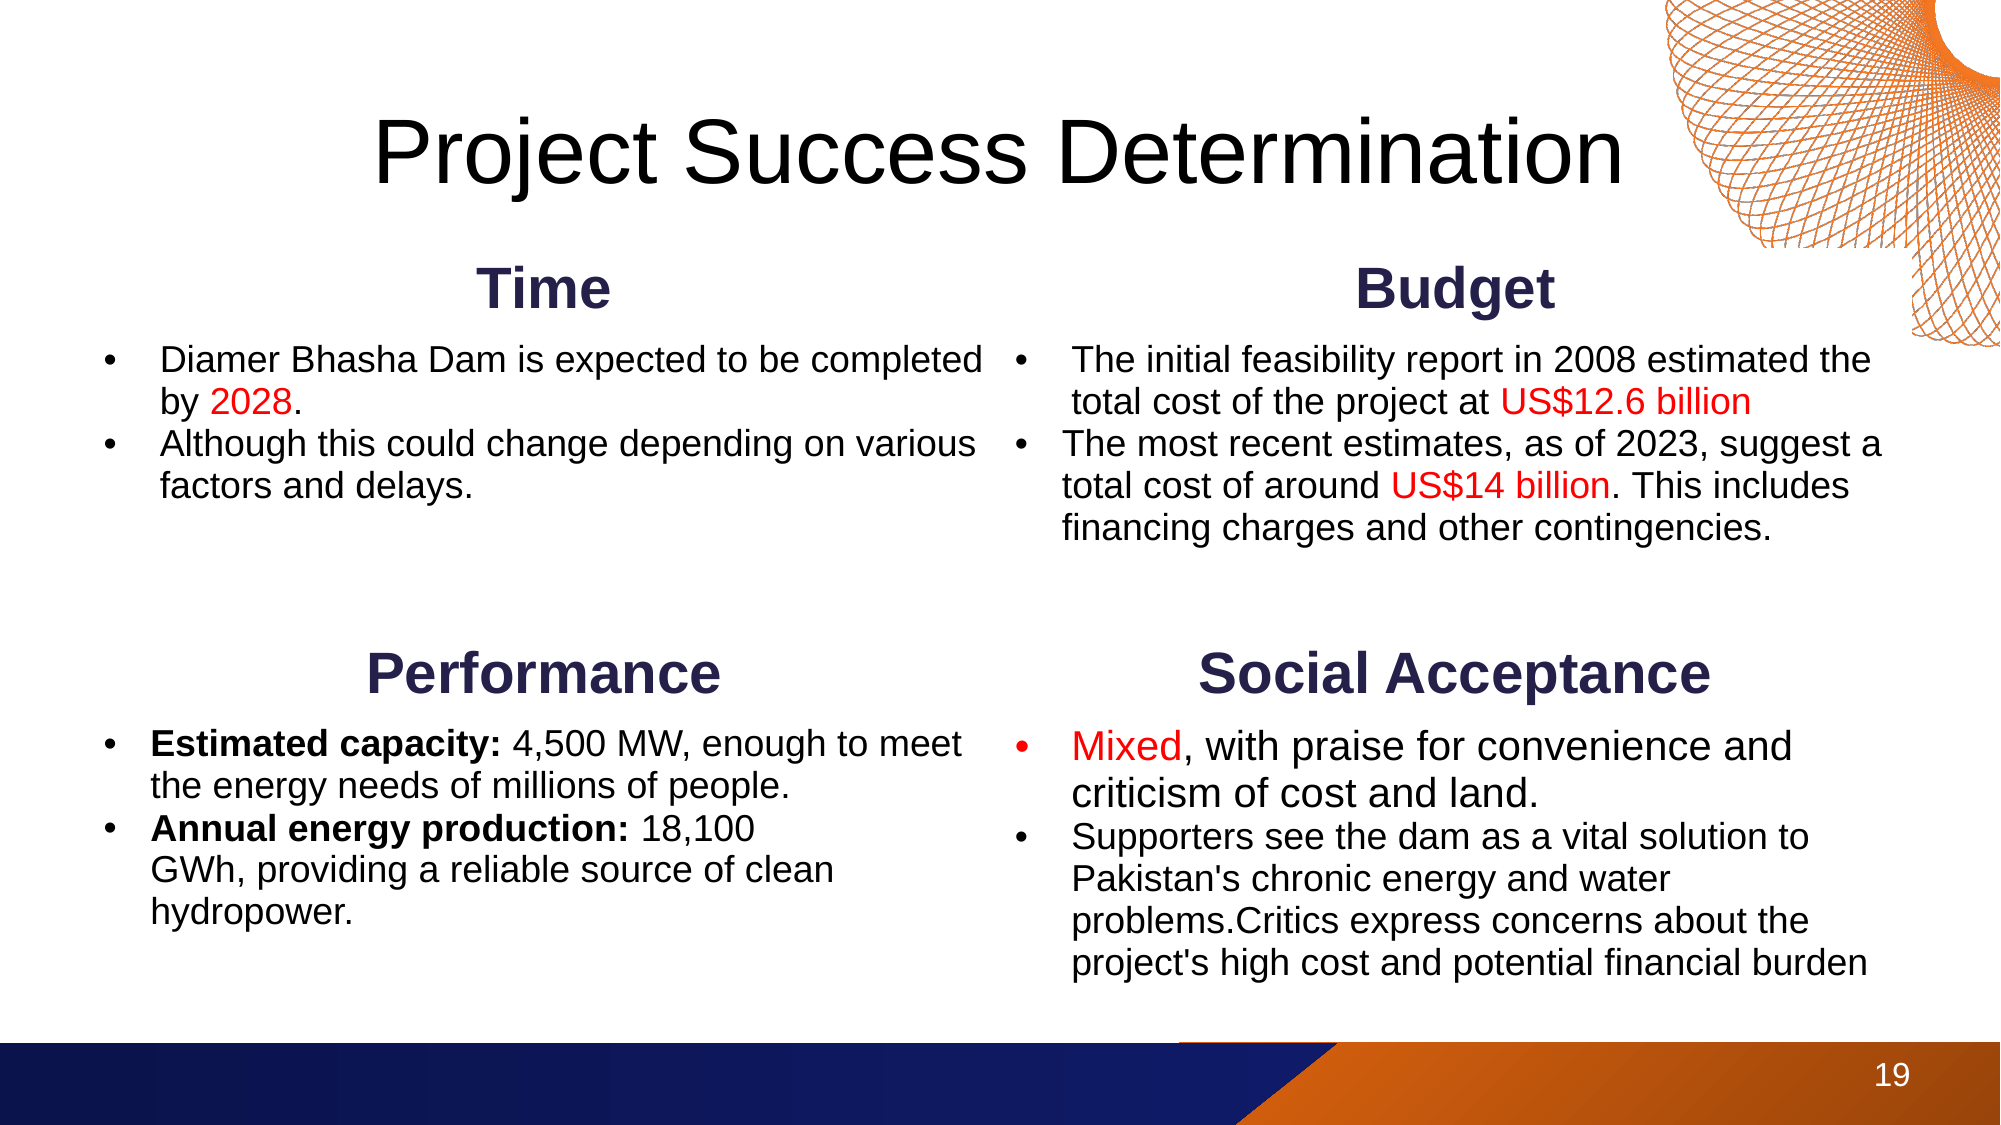

# Project Success Determination
| Time | Budget |
| --- | --- |
| Diamer Bhasha Dam is expected to be completed by 2028. Although this could change depending on various factors and delays. | The initial feasibility report in 2008 estimated the total cost of the project at US$12.6 billion The most recent estimates, as of 2023, suggest a total cost of around US$14 billion. This includes financing charges and other contingencies. |
| Performance | Social Acceptance |
| Estimated capacity: 4,500 MW, enough to meet the energy needs of millions of people.  Annual energy production: 18,100 GWh, providing a reliable source of clean hydropower. | Mixed, with praise for convenience and criticism of cost and land. Supporters see the dam as a vital solution to Pakistan's chronic energy and water problems.Critics express concerns about the project's high cost and potential financial burden |
19